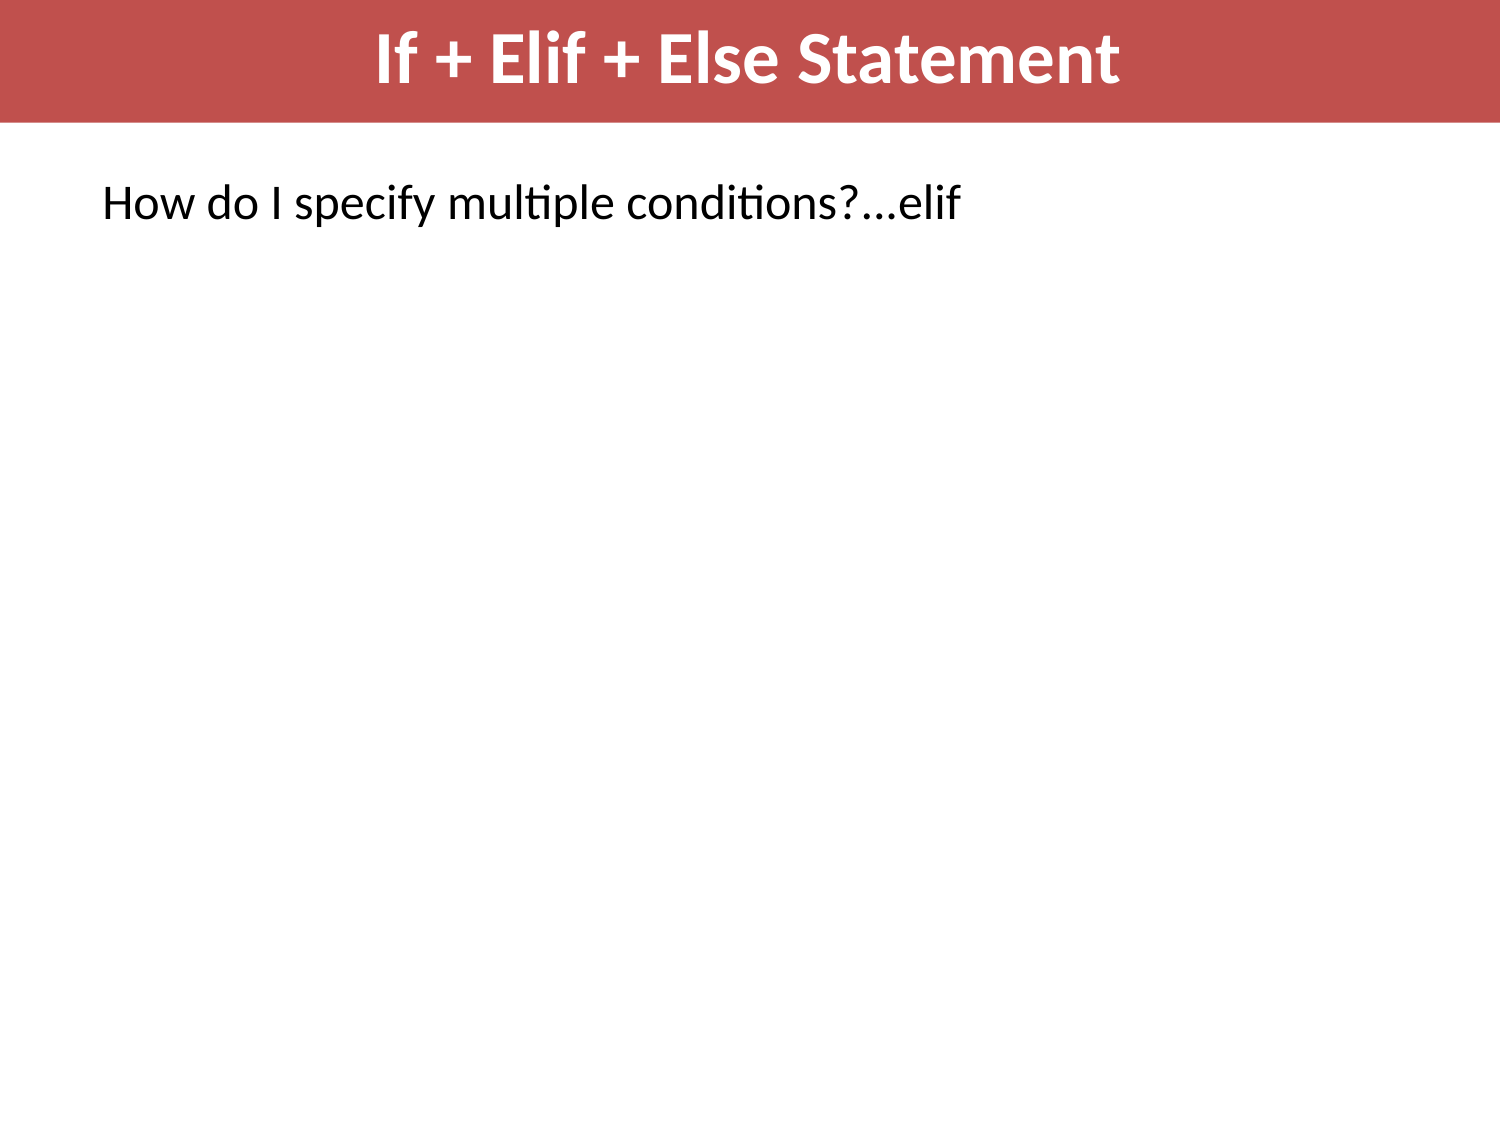

If + Elif + Else Statement

How do I specify multiple conditions?...elif